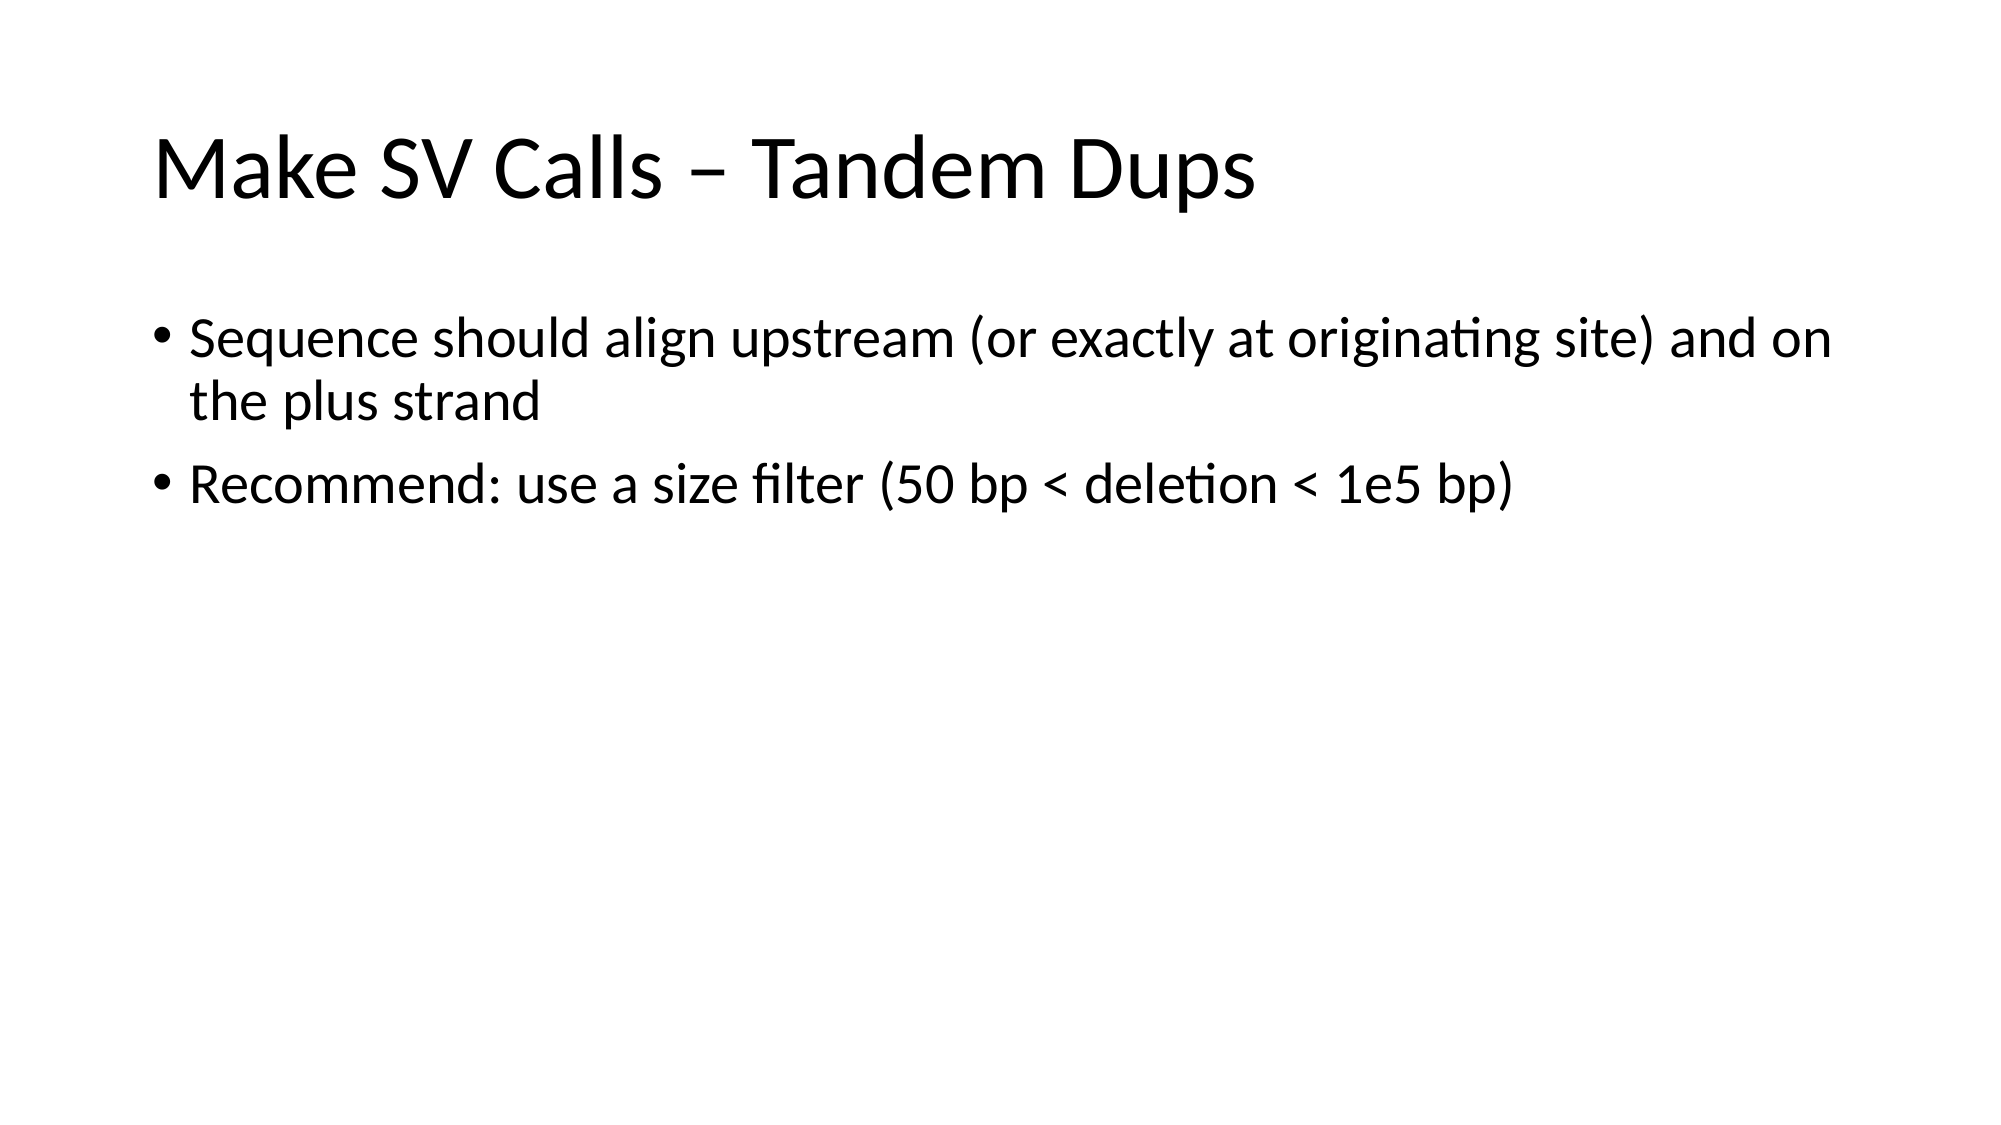

# Make SV Calls – Tandem Dups
Sequence should align upstream (or exactly at originating site) and on the plus strand
Recommend: use a size filter (50 bp < deletion < 1e5 bp)